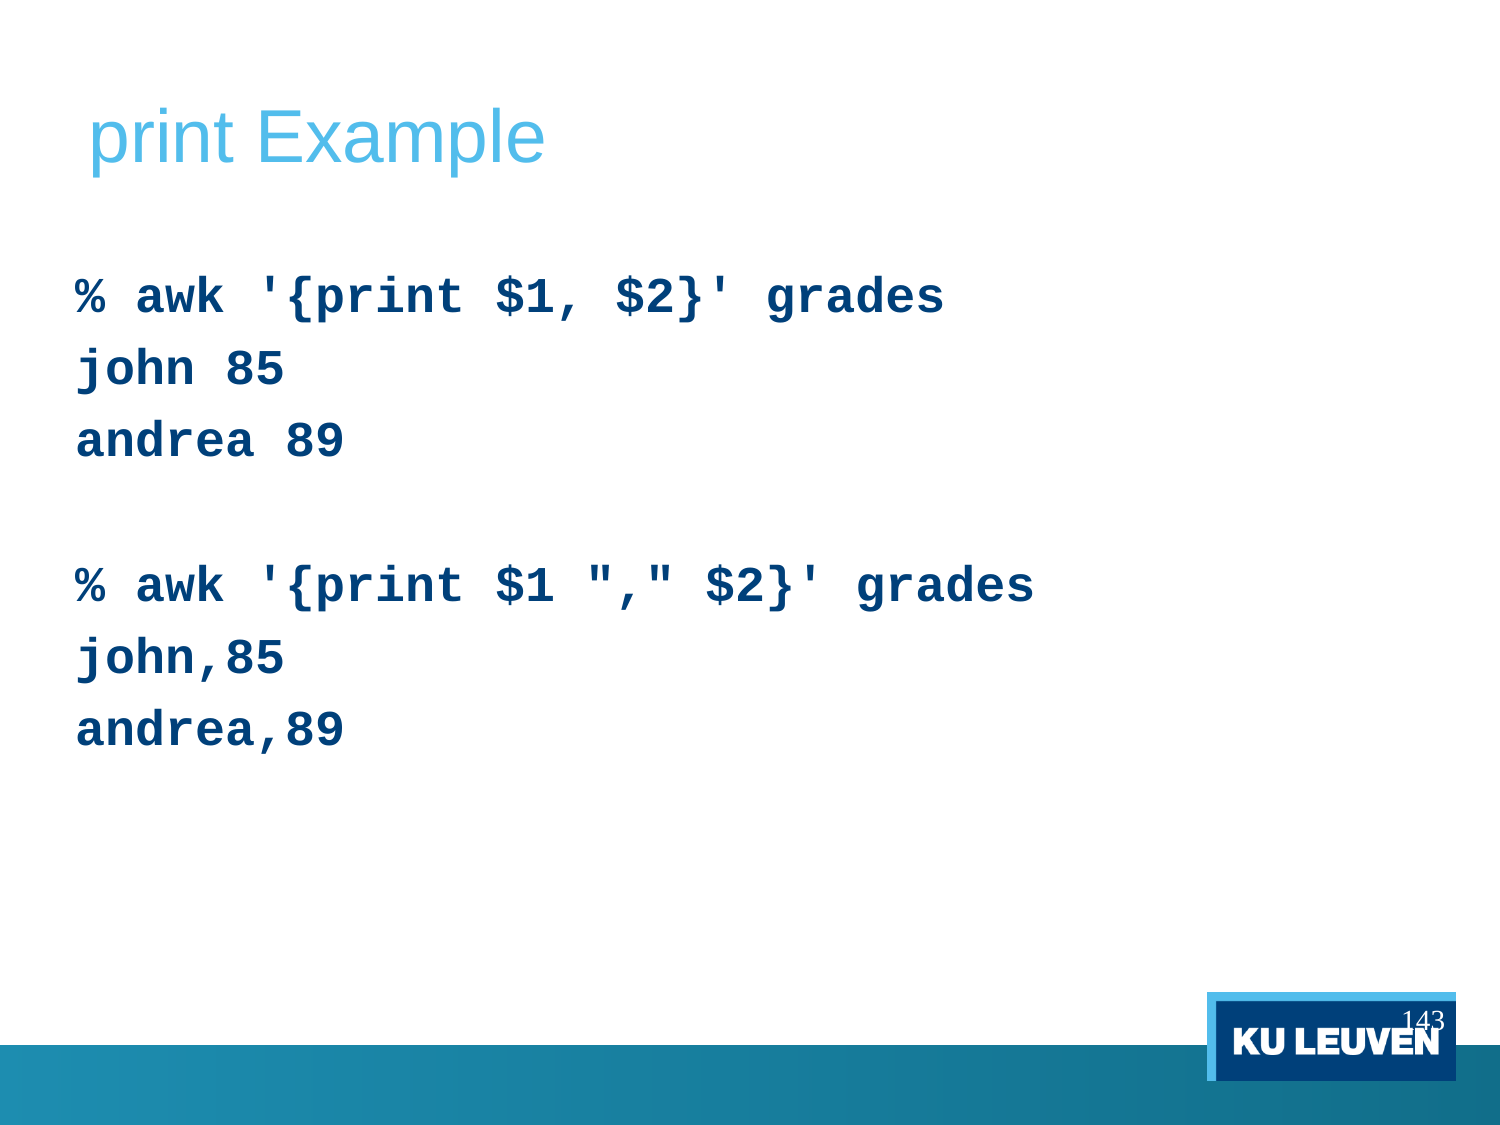

# print Example
% awk '{print $1, $2}' grades
john 85
andrea 89

% awk '{print $1 "," $2}' grades
john,85
andrea,89

143